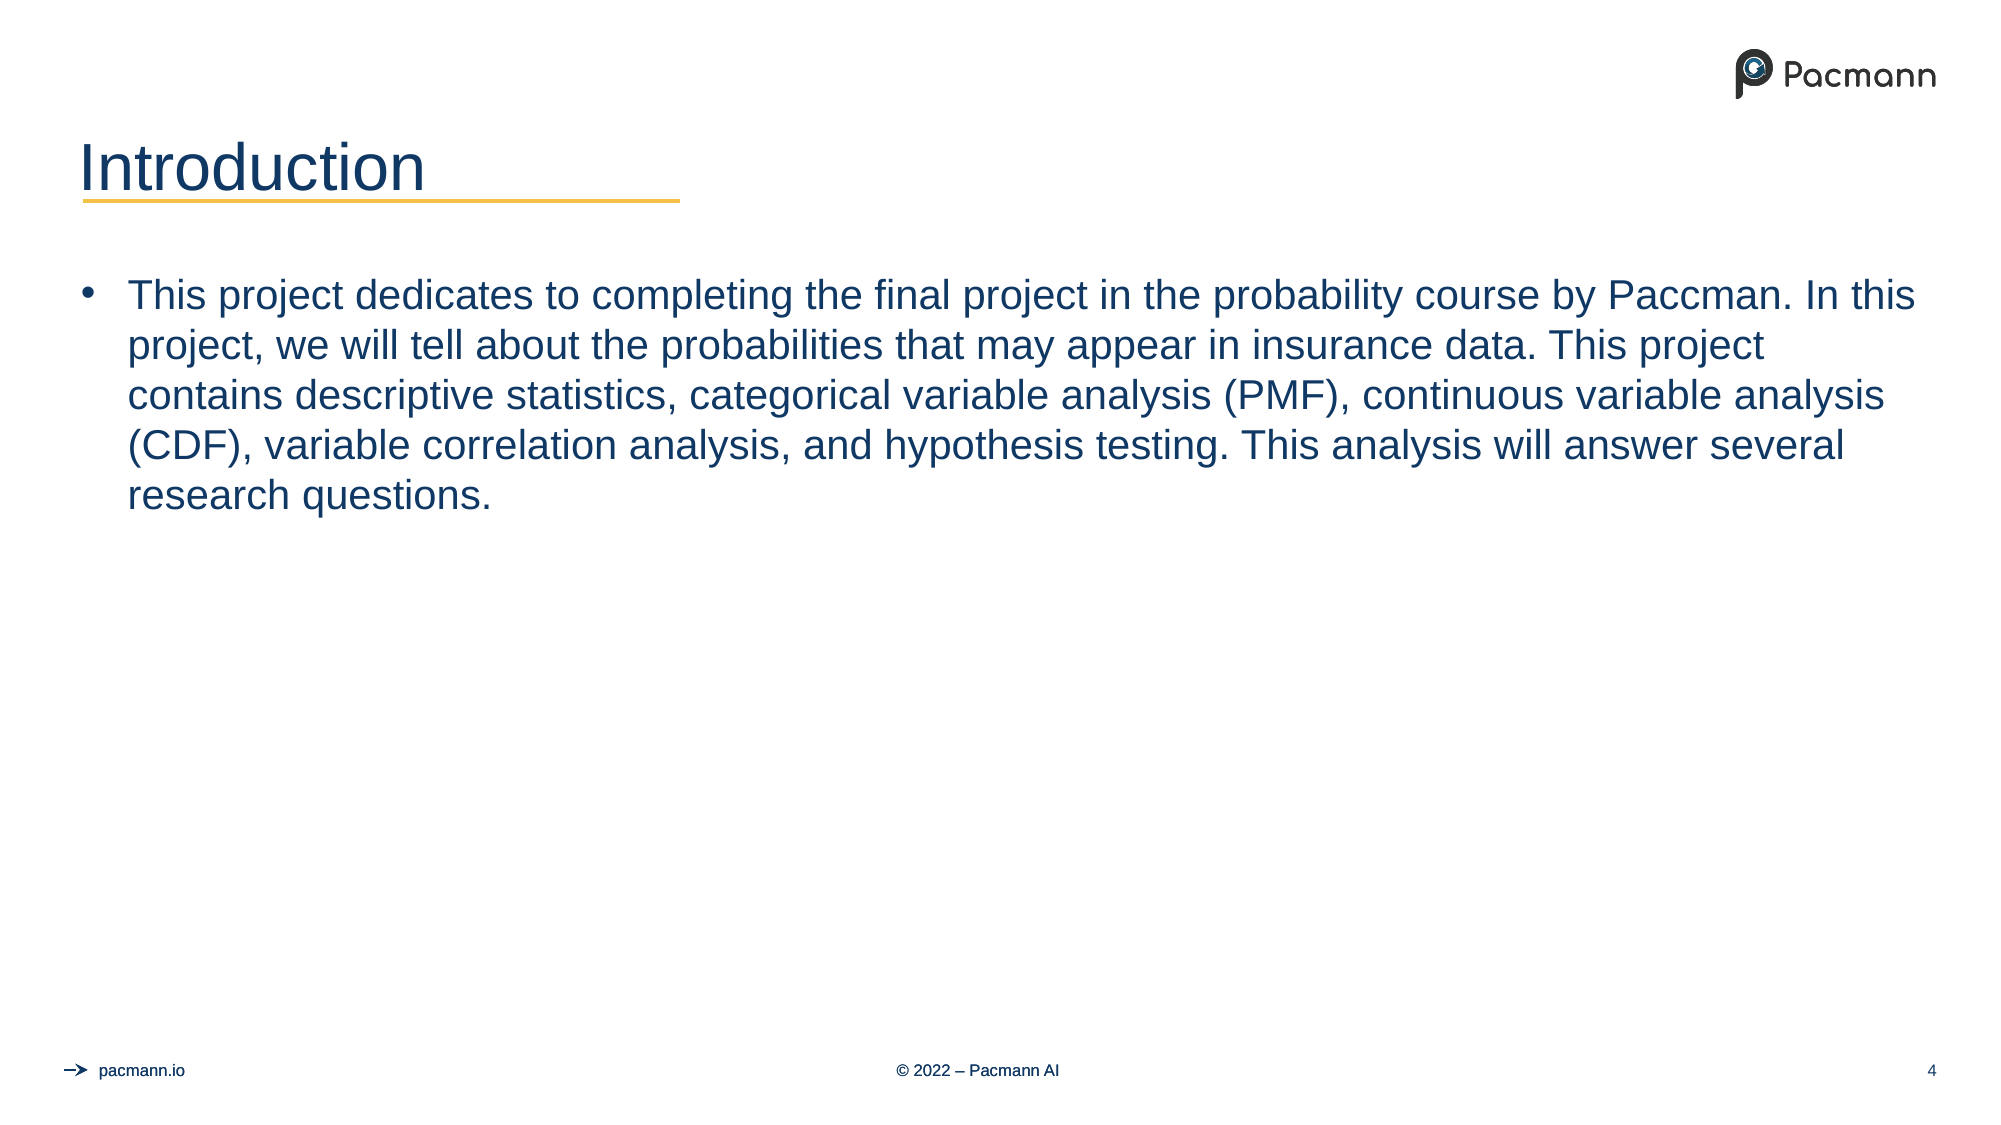

# Introduction
This project dedicates to completing the final project in the probability course by Paccman. In this project, we will tell about the probabilities that may appear in insurance data. This project contains descriptive statistics, categorical variable analysis (PMF), continuous variable analysis (CDF), variable correlation analysis, and hypothesis testing. This analysis will answer several research questions.